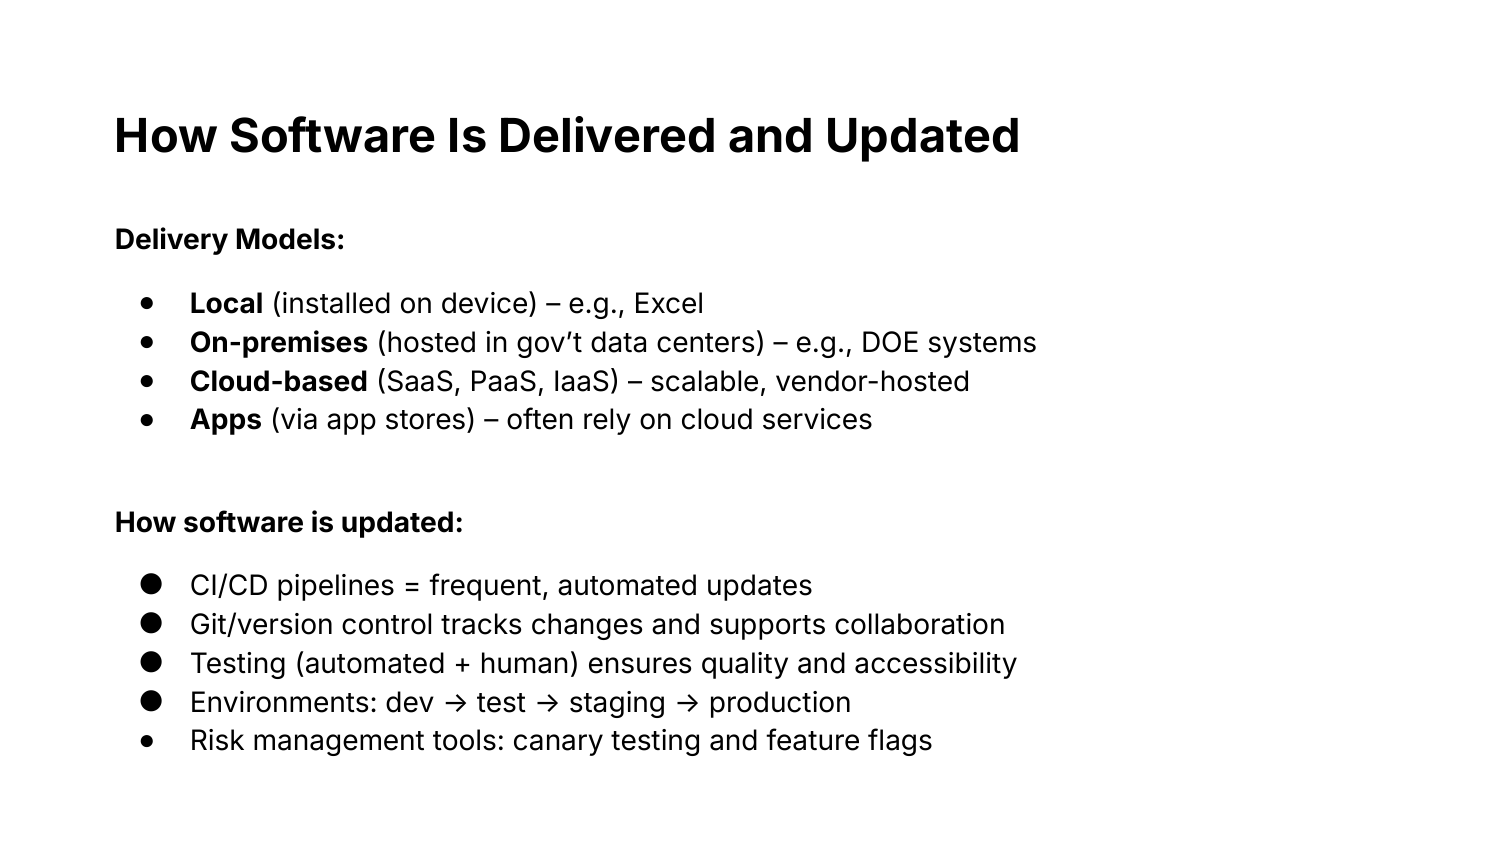

How Software Is Delivered and Updated
Delivery Models:
Local (installed on device) – e.g., Excel
On-premises (hosted in gov’t data centers) – e.g., DOE systems
Cloud-based (SaaS, PaaS, IaaS) – scalable, vendor-hosted
Apps (via app stores) – often rely on cloud services
How software is updated:
CI/CD pipelines = frequent, automated updates
Git/version control tracks changes and supports collaboration
Testing (automated + human) ensures quality and accessibility
Environments: dev → test → staging → production
Risk management tools: canary testing and feature flags